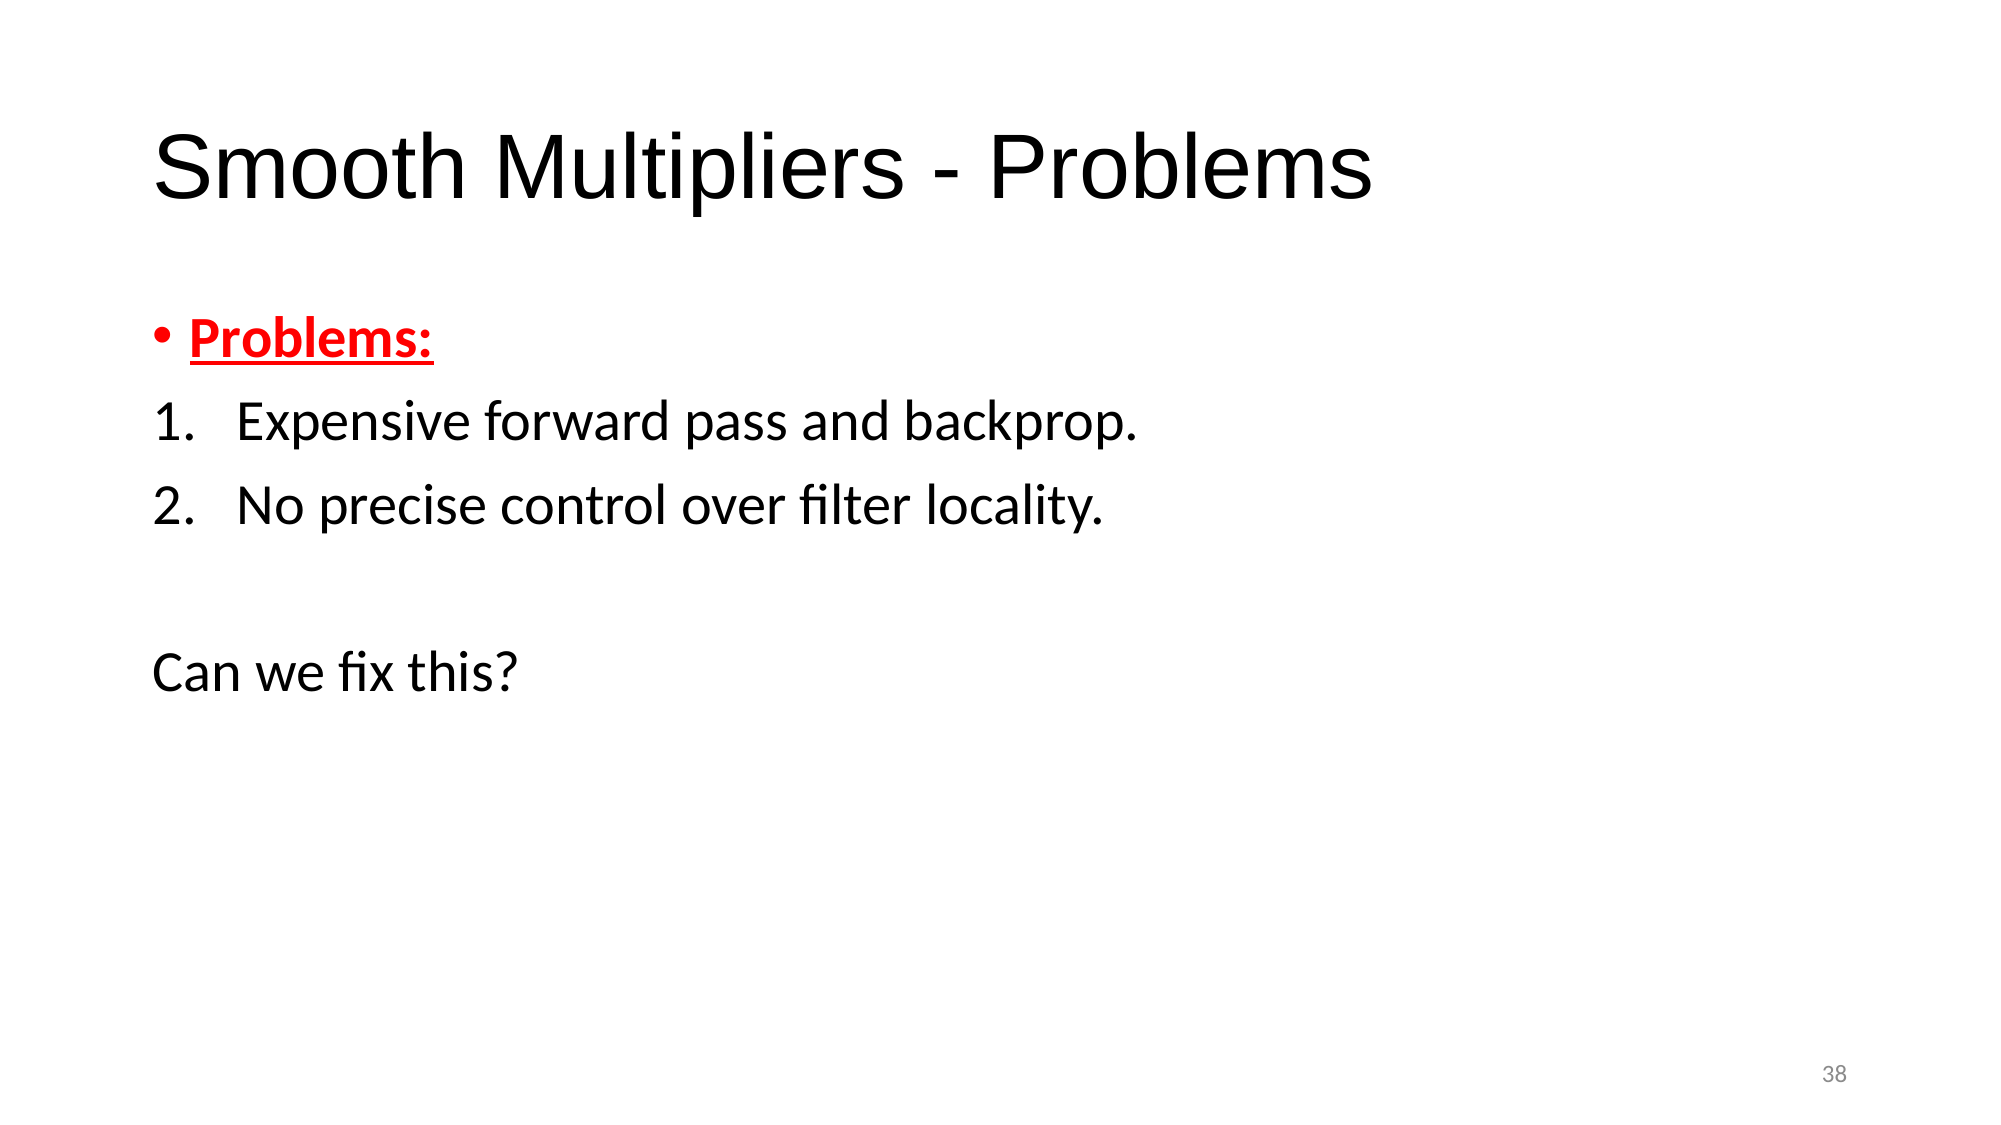

# Smooth Multipliers - Problems
Problems:
Expensive forward pass and backprop.
No precise control over filter locality.

Can we fix this?

38